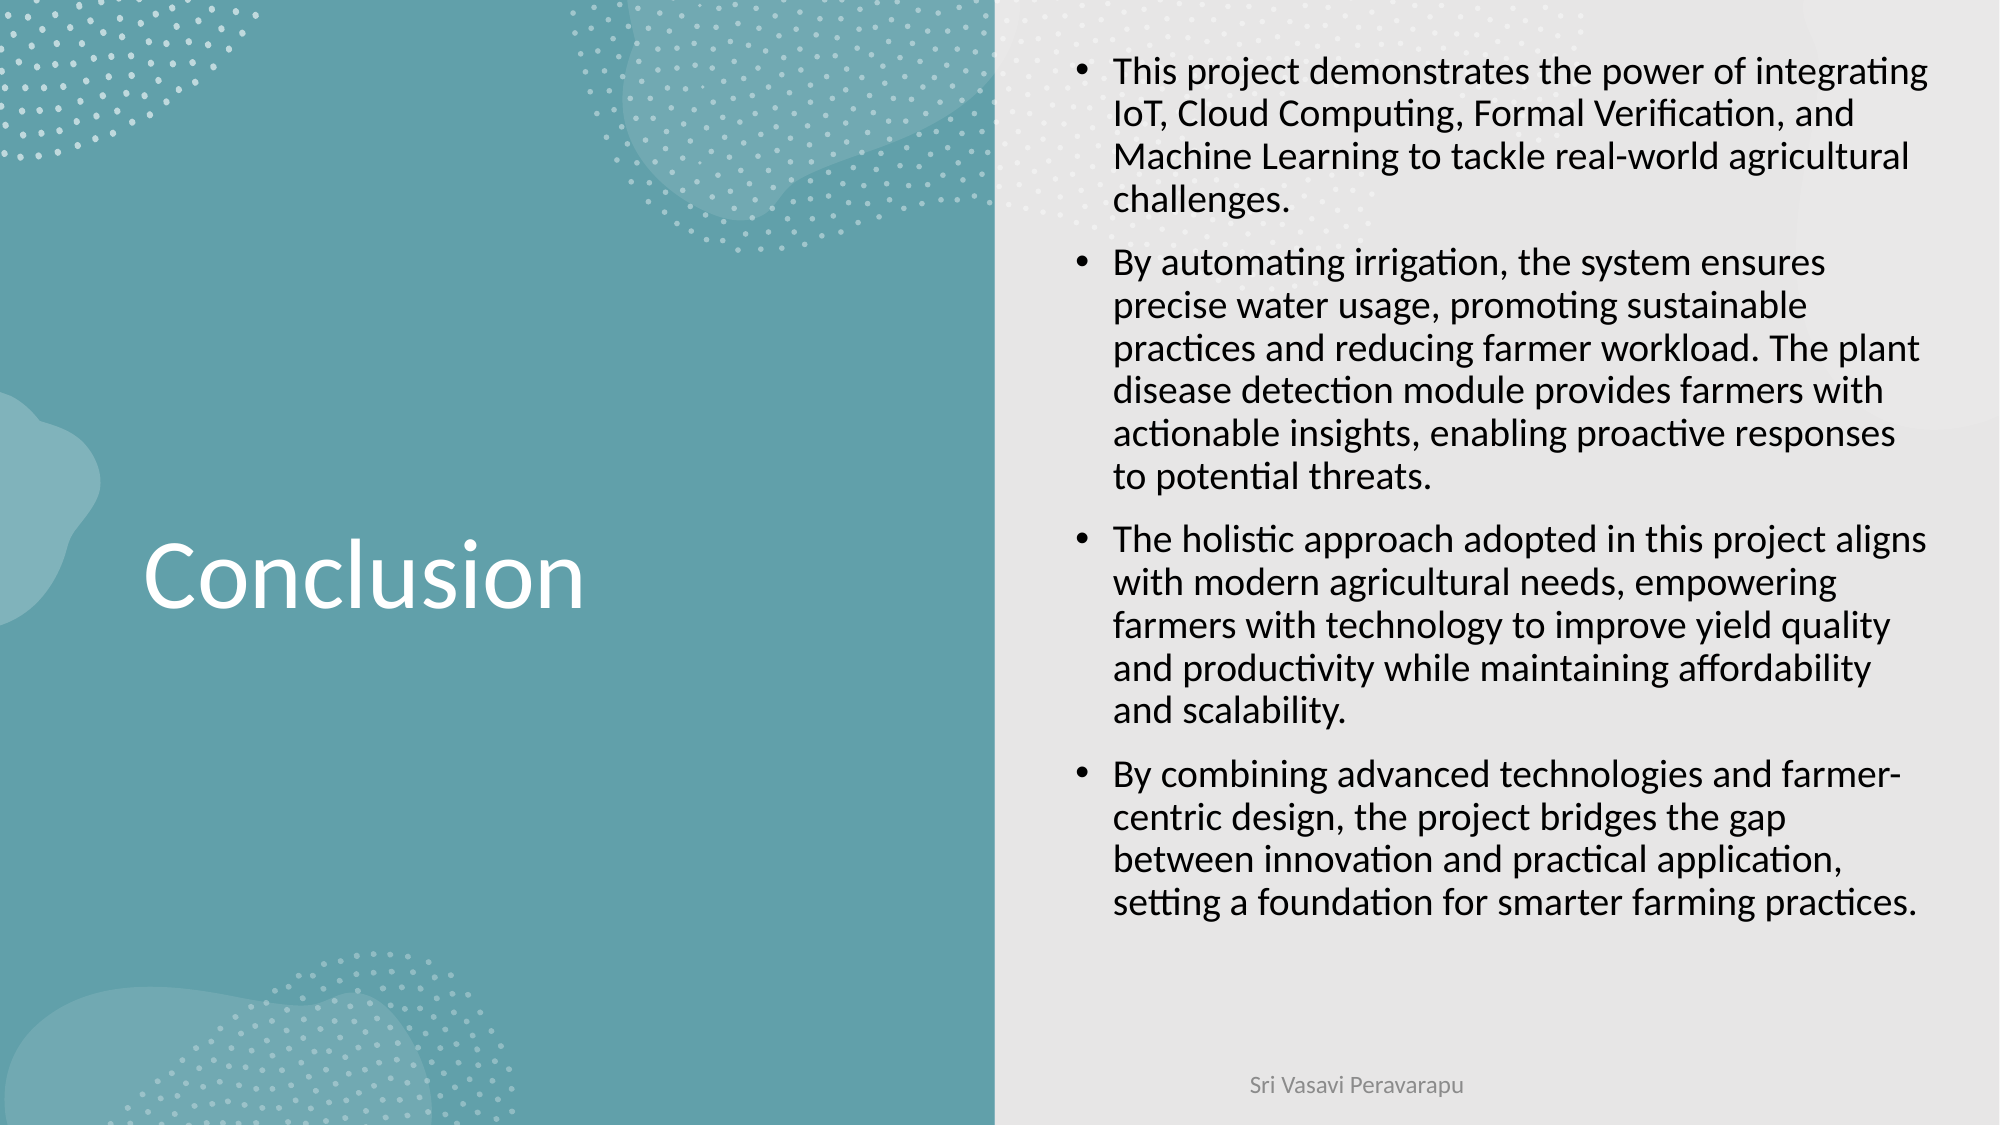

This project demonstrates the power of integrating IoT, Cloud Computing, Formal Verification, and Machine Learning to tackle real-world agricultural challenges.
By automating irrigation, the system ensures precise water usage, promoting sustainable practices and reducing farmer workload. The plant disease detection module provides farmers with actionable insights, enabling proactive responses to potential threats.
The holistic approach adopted in this project aligns with modern agricultural needs, empowering farmers with technology to improve yield quality and productivity while maintaining affordability and scalability.
By combining advanced technologies and farmer-centric design, the project bridges the gap between innovation and practical application, setting a foundation for smarter farming practices.

# Conclusion
12
Sri Vasavi Peravarapu